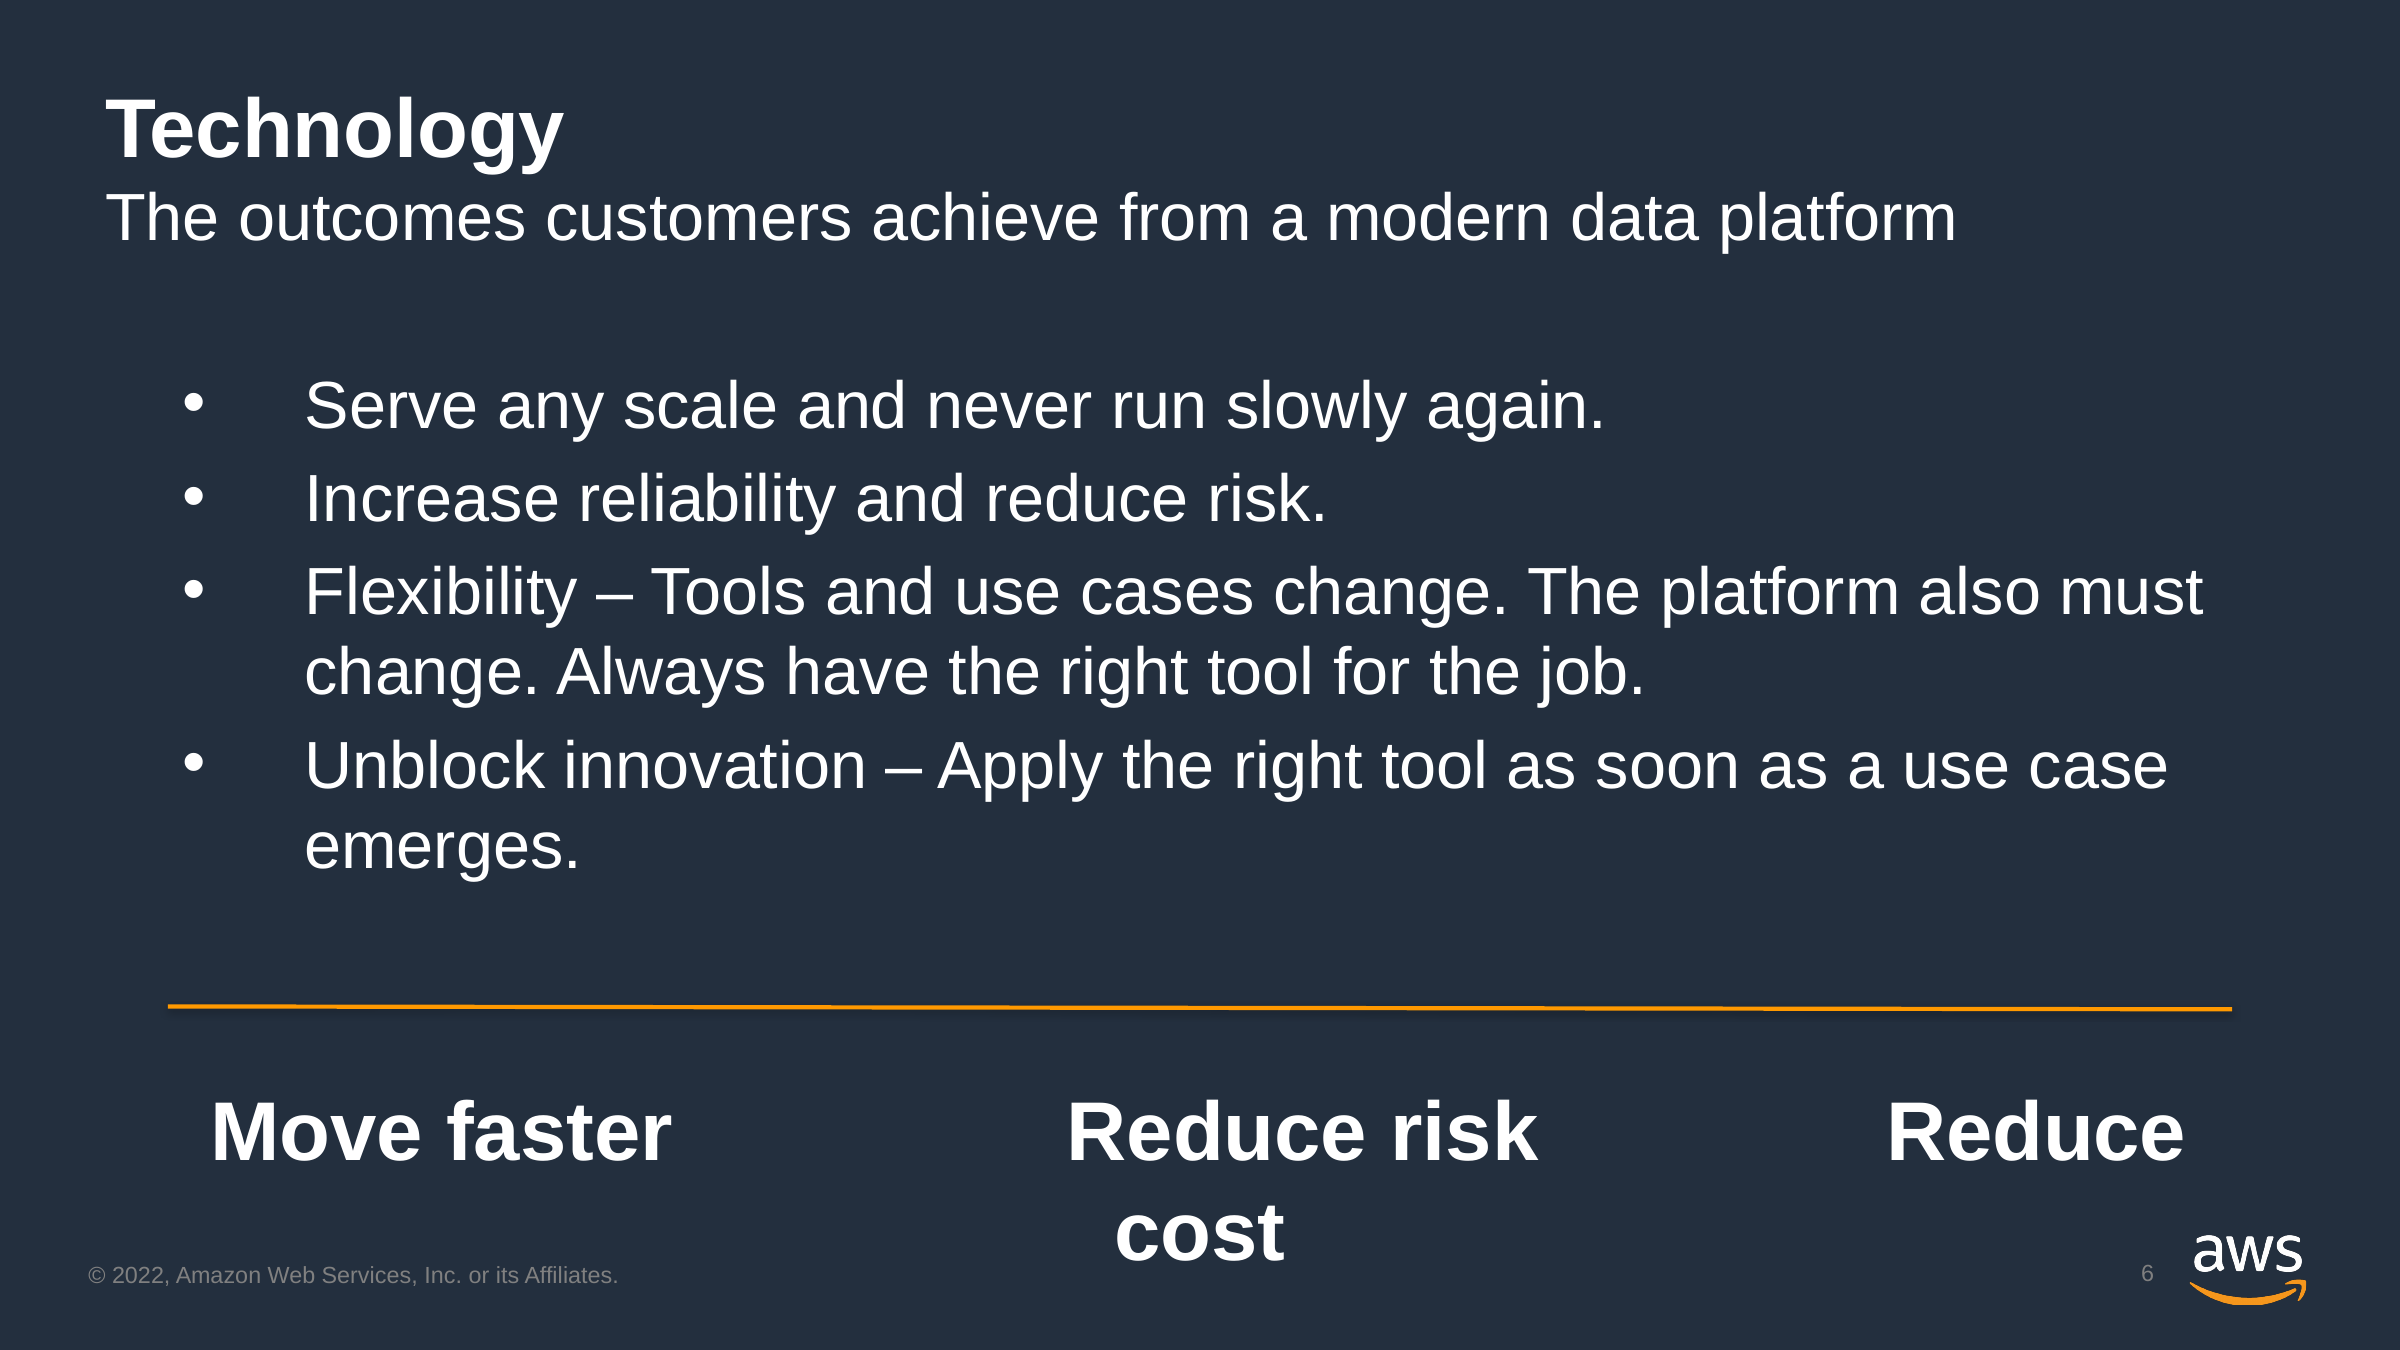

# Technology The outcomes customers achieve from a modern data platform
Serve any scale and never run slowly again.
Increase reliability and reduce risk.
Flexibility – Tools and use cases change. The platform also must change. Always have the right tool for the job.
Unblock innovation – Apply the right tool as soon as a use case emerges.
Move faster                 Reduce risk               Reduce cost
6